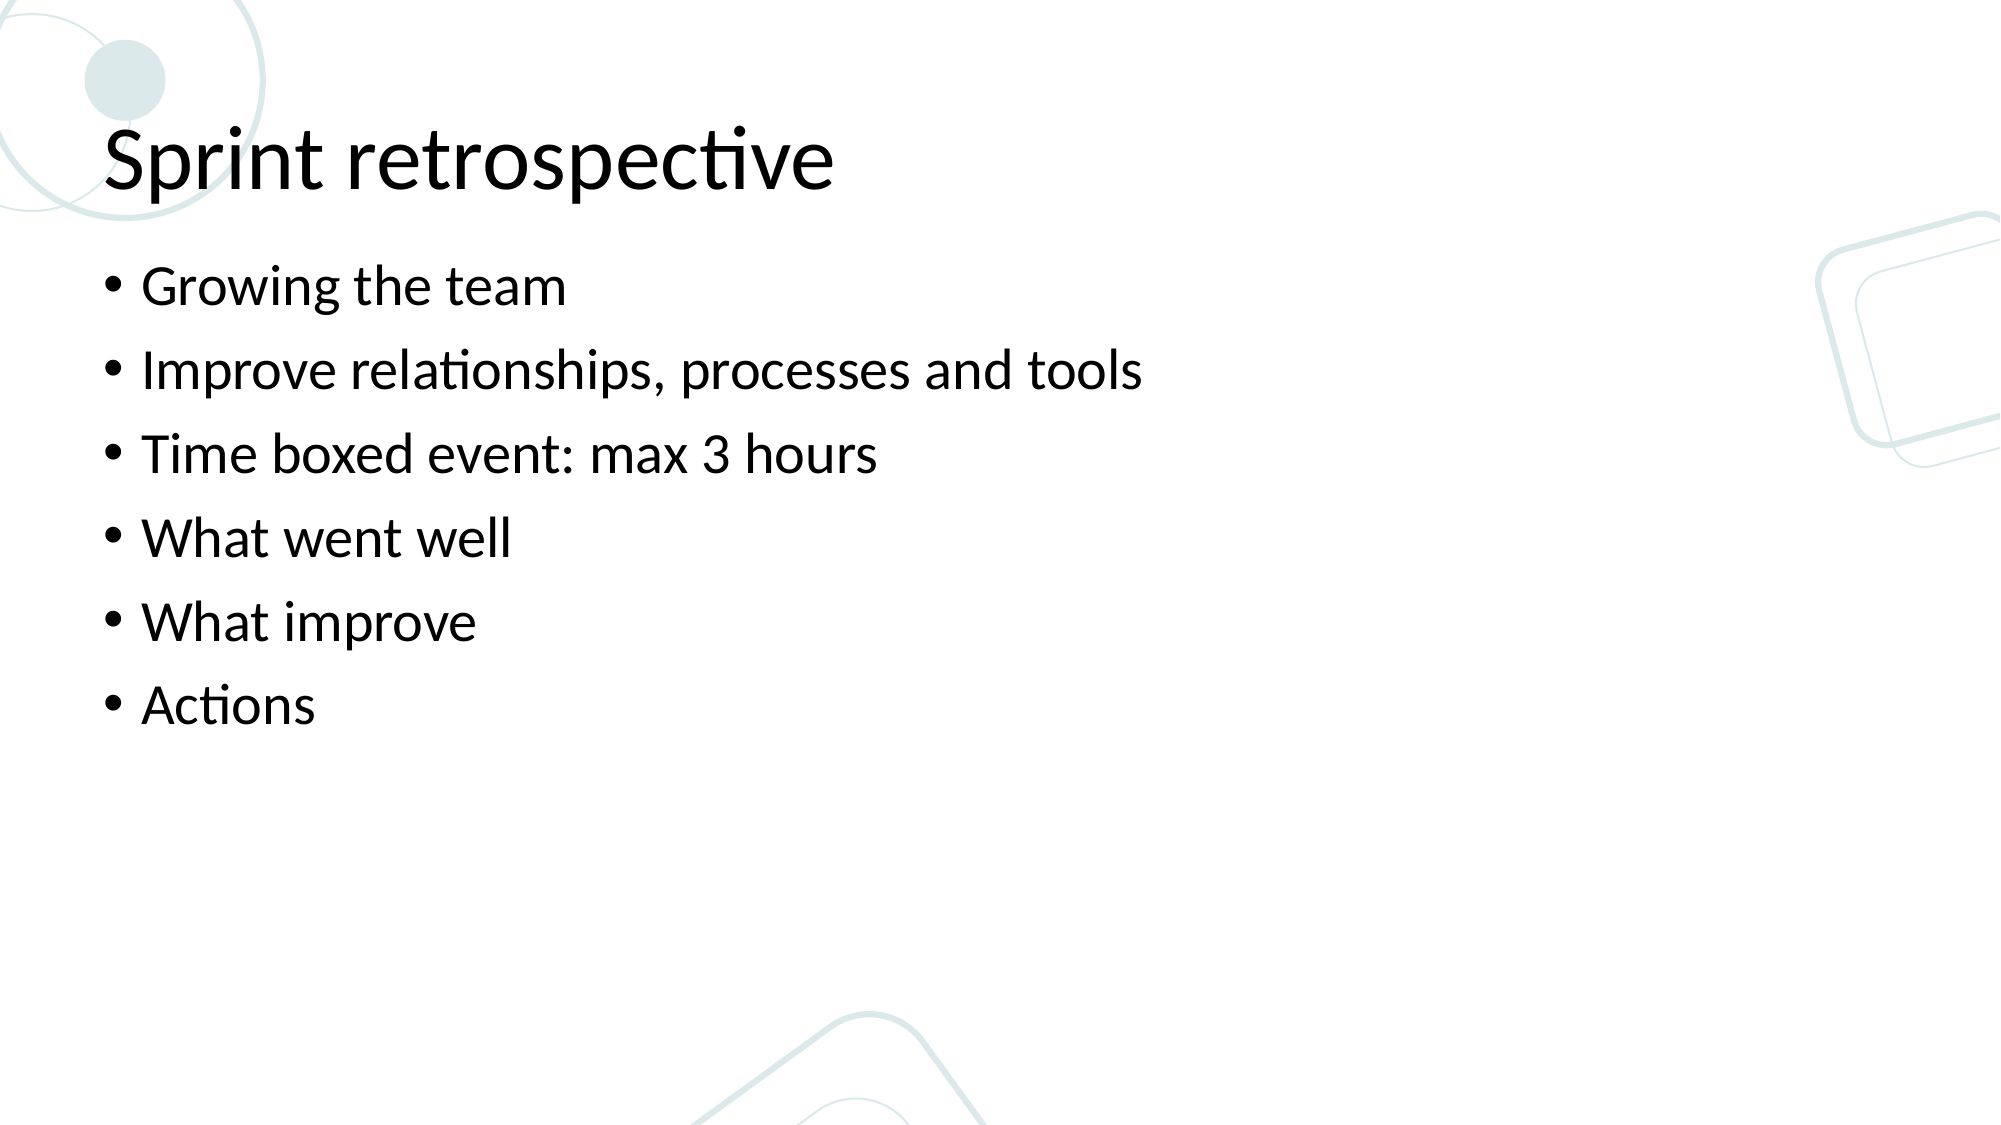

# Sprint retrospective
Growing the team
Improve relationships, processes and tools
Time boxed event: max 3 hours
What went well
What improve
Actions